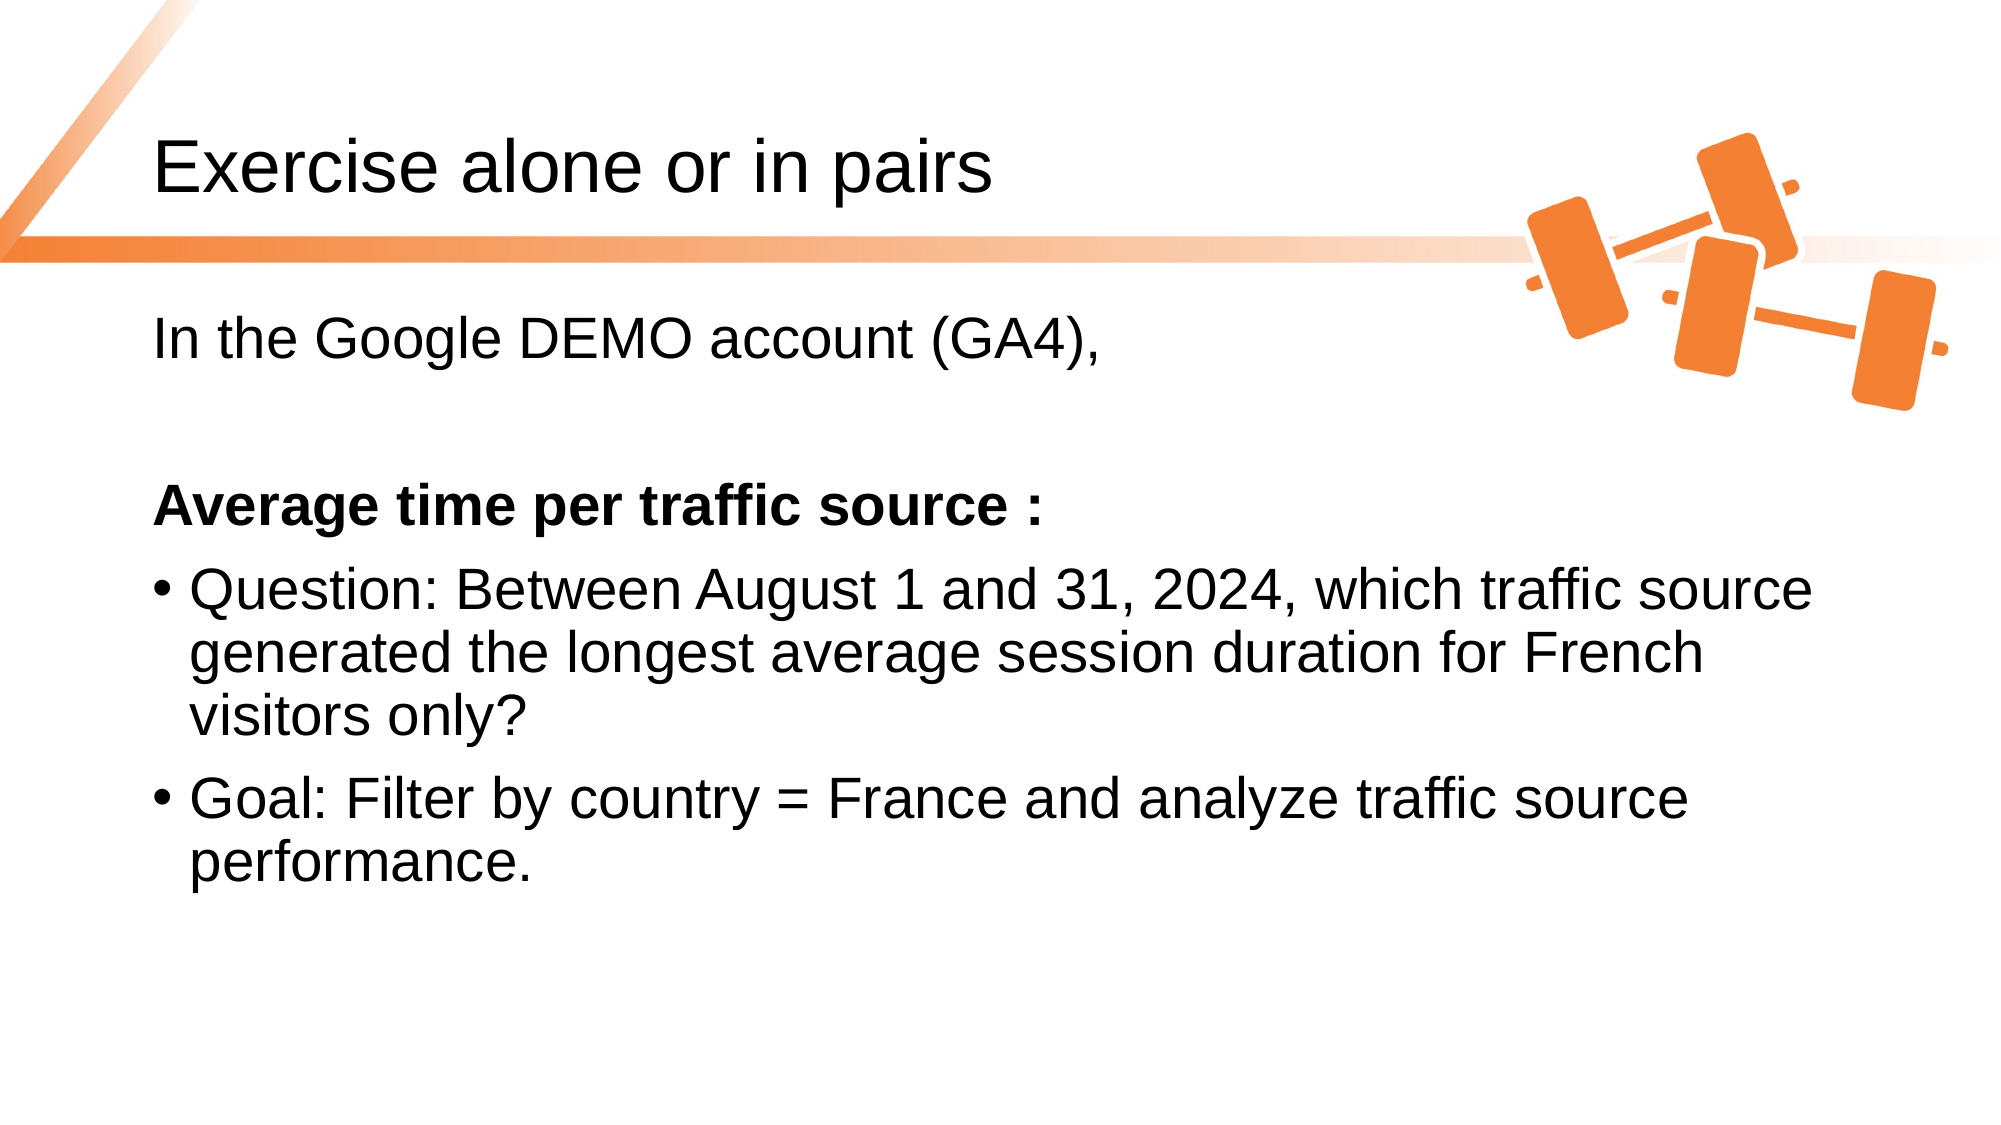

# Exercise alone or in pairs
In the Google DEMO account (GA4),

Average time per traffic source :
Question: Between August 1 and 31, 2024, which traffic source generated the longest average session duration for French visitors only?
Goal: Filter by country = France and analyze traffic source performance.